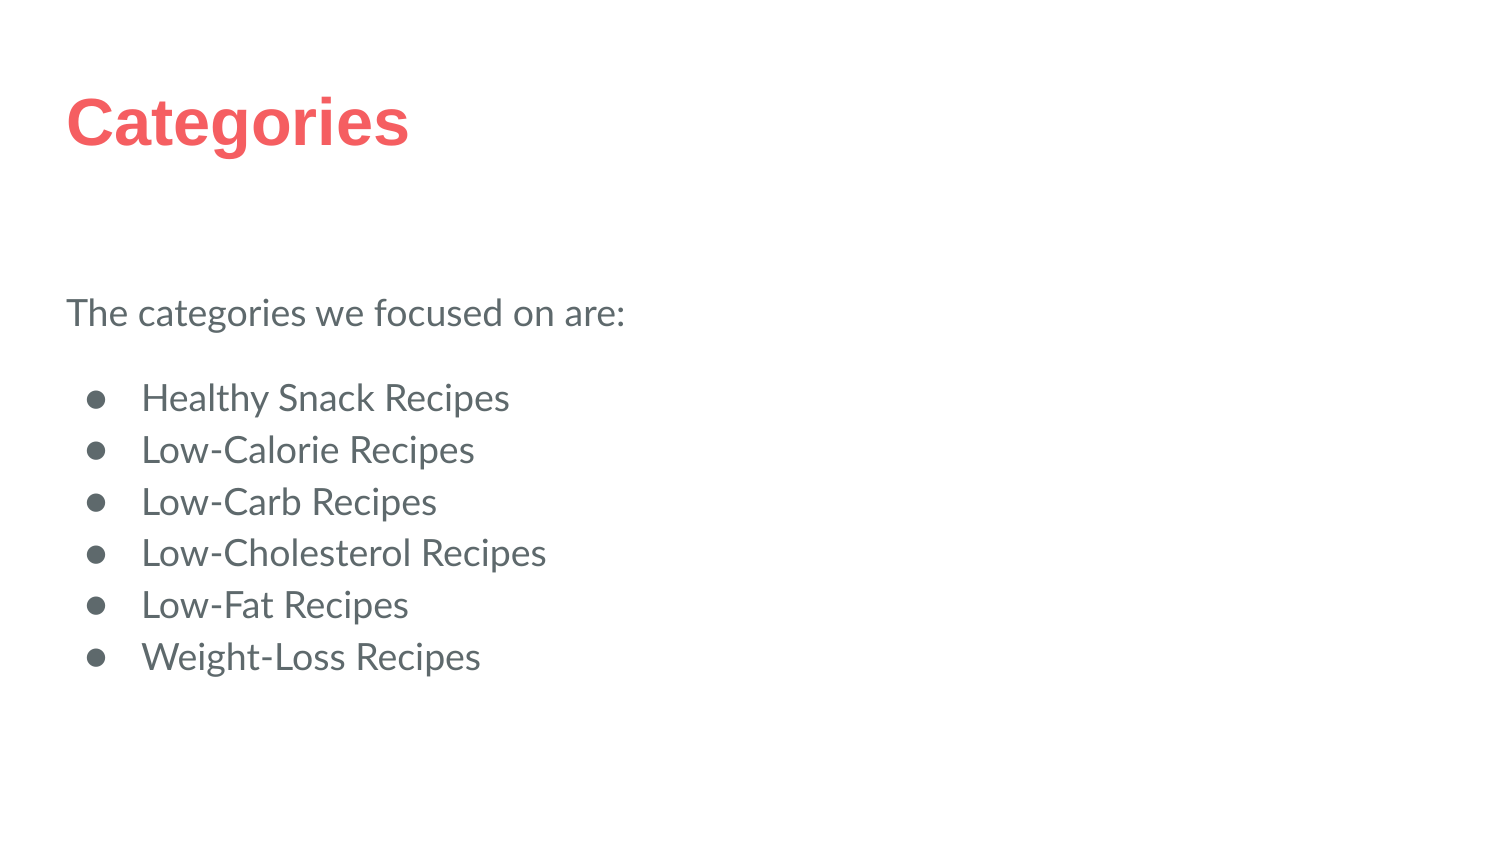

Categories

The categories we focused on are:
Healthy Snack Recipes
Low-Calorie Recipes
Low-Carb Recipes
Low-Cholesterol Recipes
Low-Fat Recipes
Weight-Loss Recipes